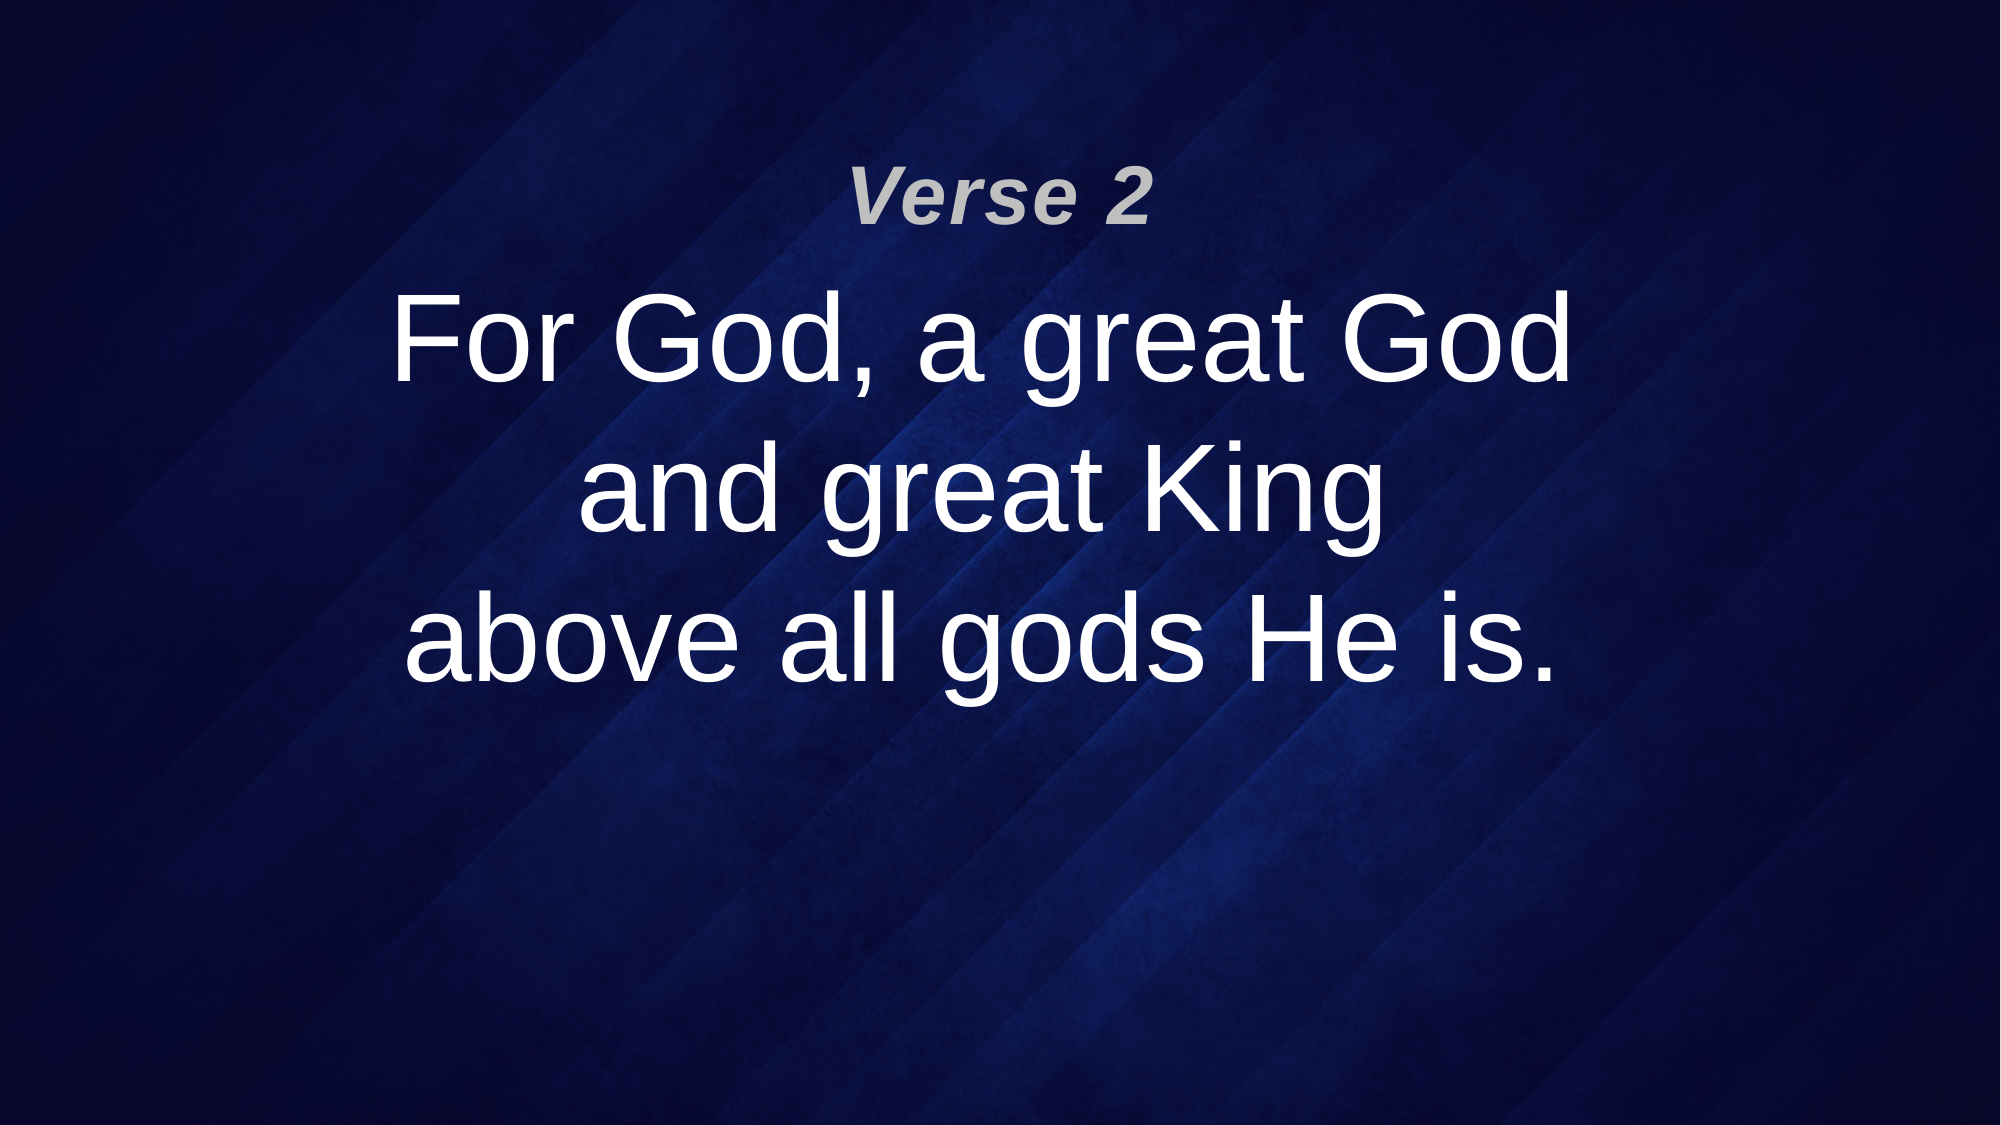

Verse 2
# For God, a great God and great King above all gods He is.